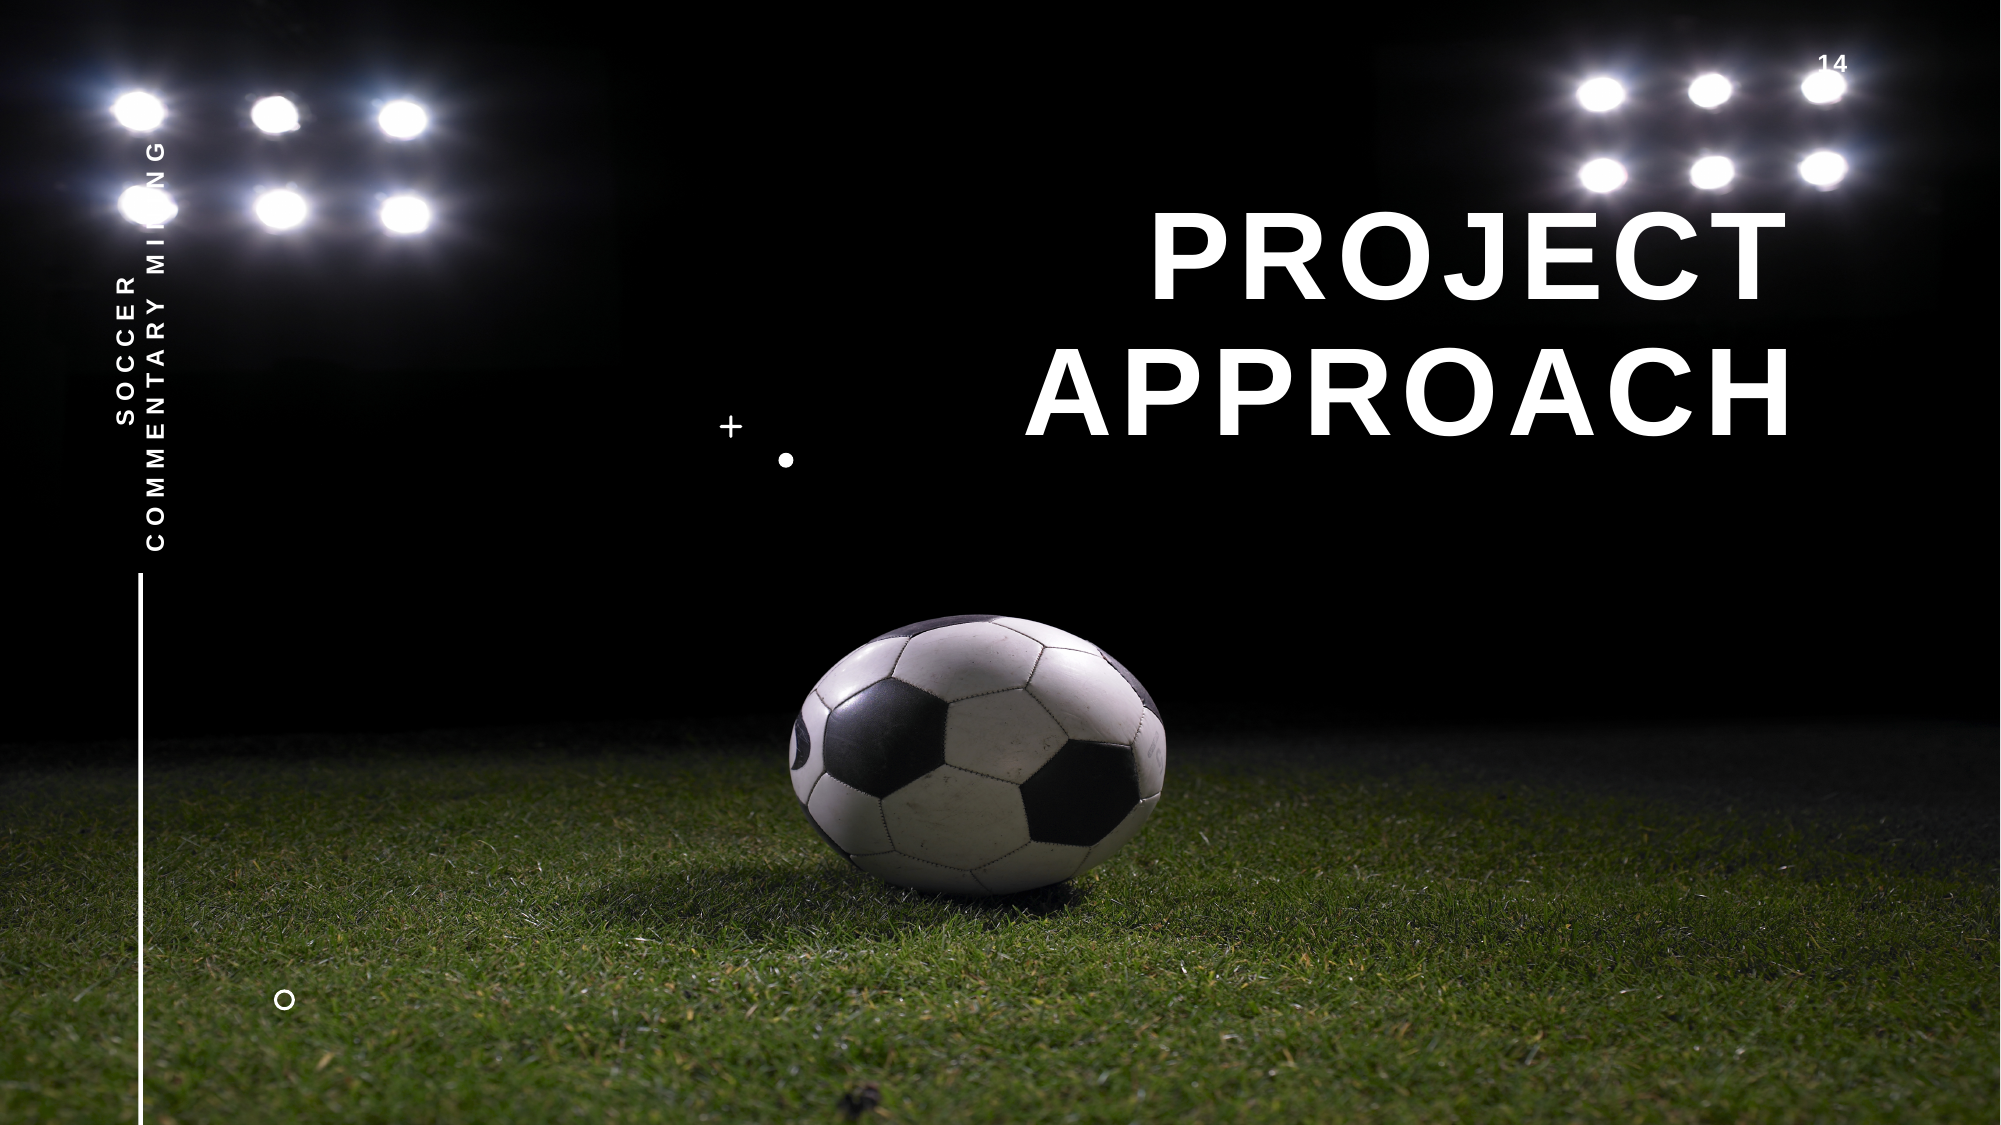

14
# Project Approach
SOCCER COMMENTARY MINING